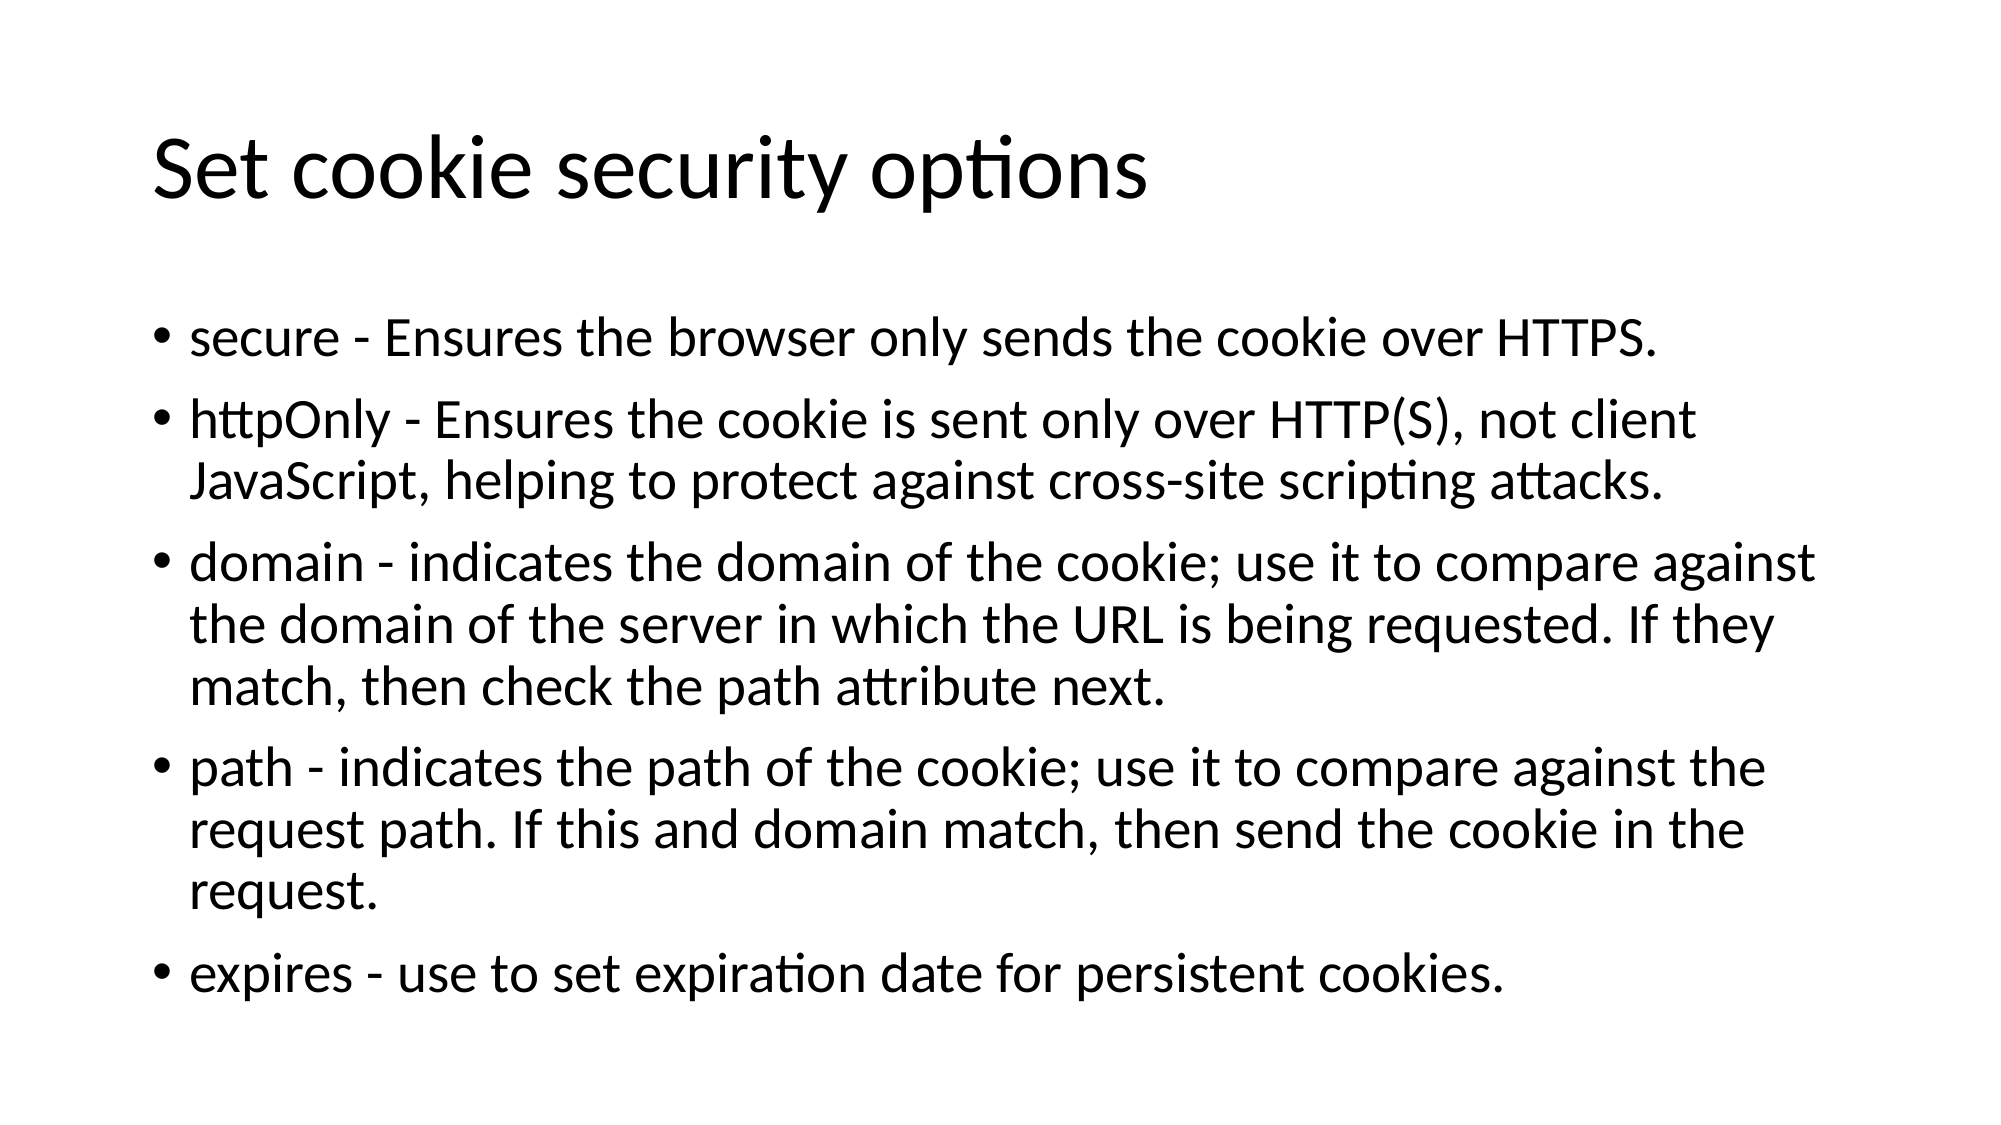

# Set cookie security options
secure - Ensures the browser only sends the cookie over HTTPS.
httpOnly - Ensures the cookie is sent only over HTTP(S), not client JavaScript, helping to protect against cross-site scripting attacks.
domain - indicates the domain of the cookie; use it to compare against the domain of the server in which the URL is being requested. If they match, then check the path attribute next.
path - indicates the path of the cookie; use it to compare against the request path. If this and domain match, then send the cookie in the request.
expires - use to set expiration date for persistent cookies.